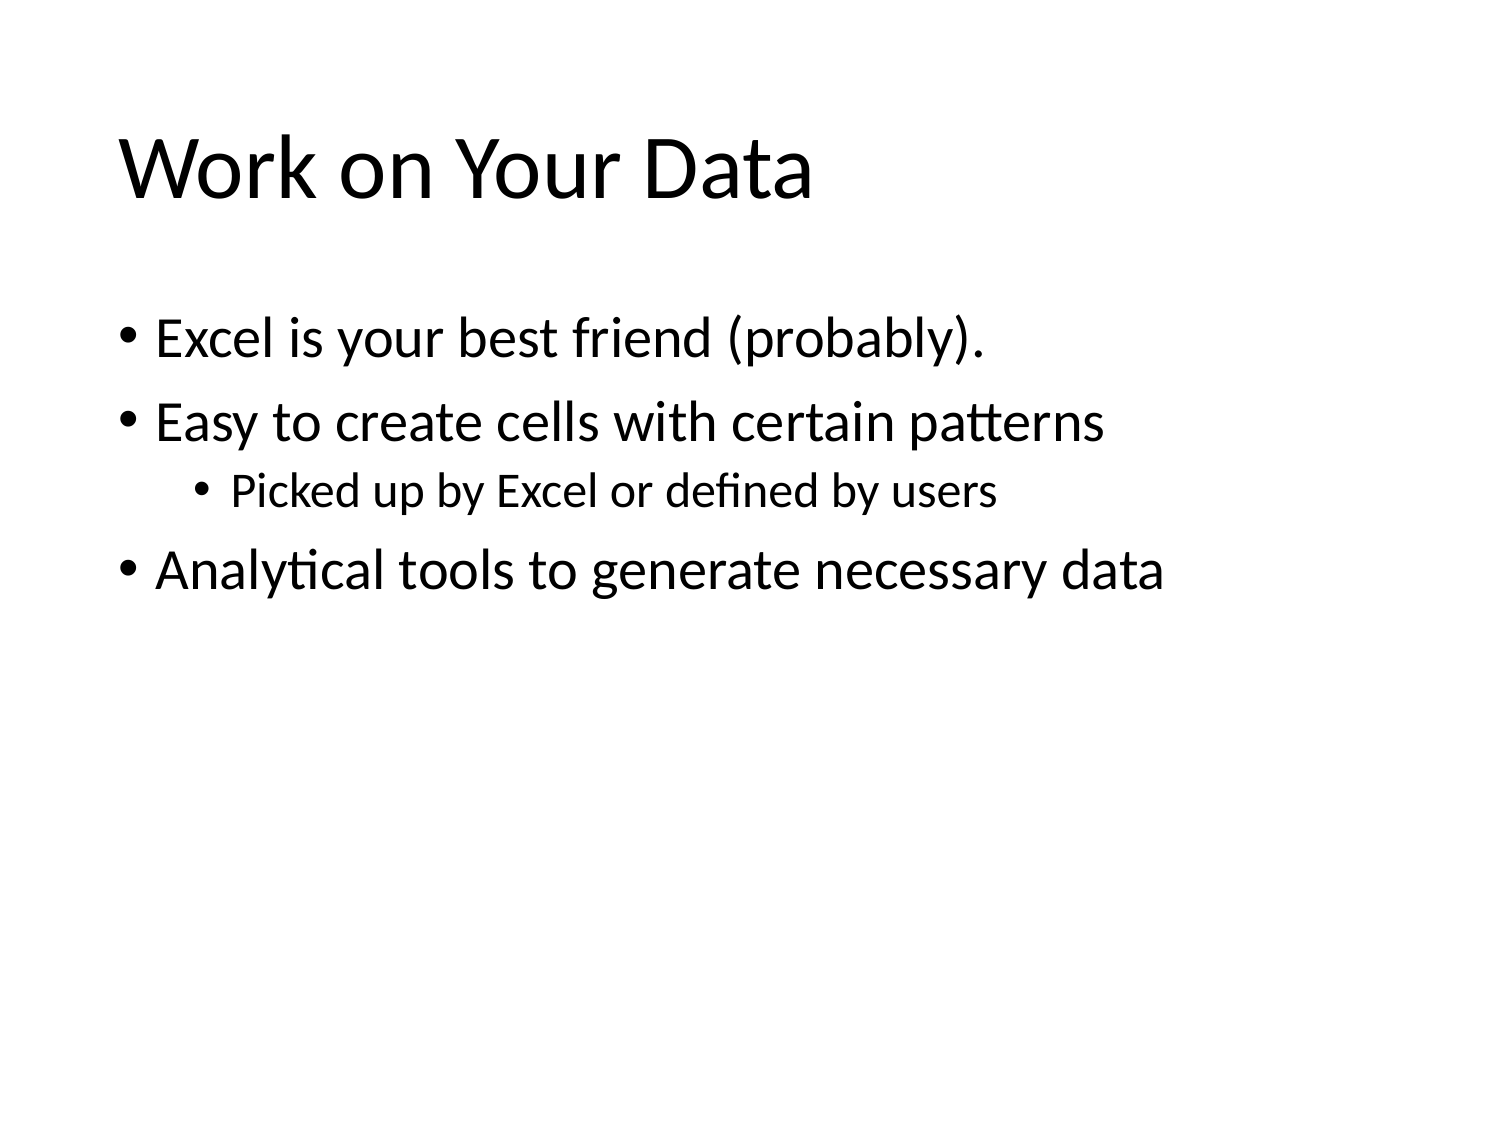

# Work on Your Data
Excel is your best friend (probably).
Easy to create cells with certain patterns
Picked up by Excel or defined by users
Analytical tools to generate necessary data